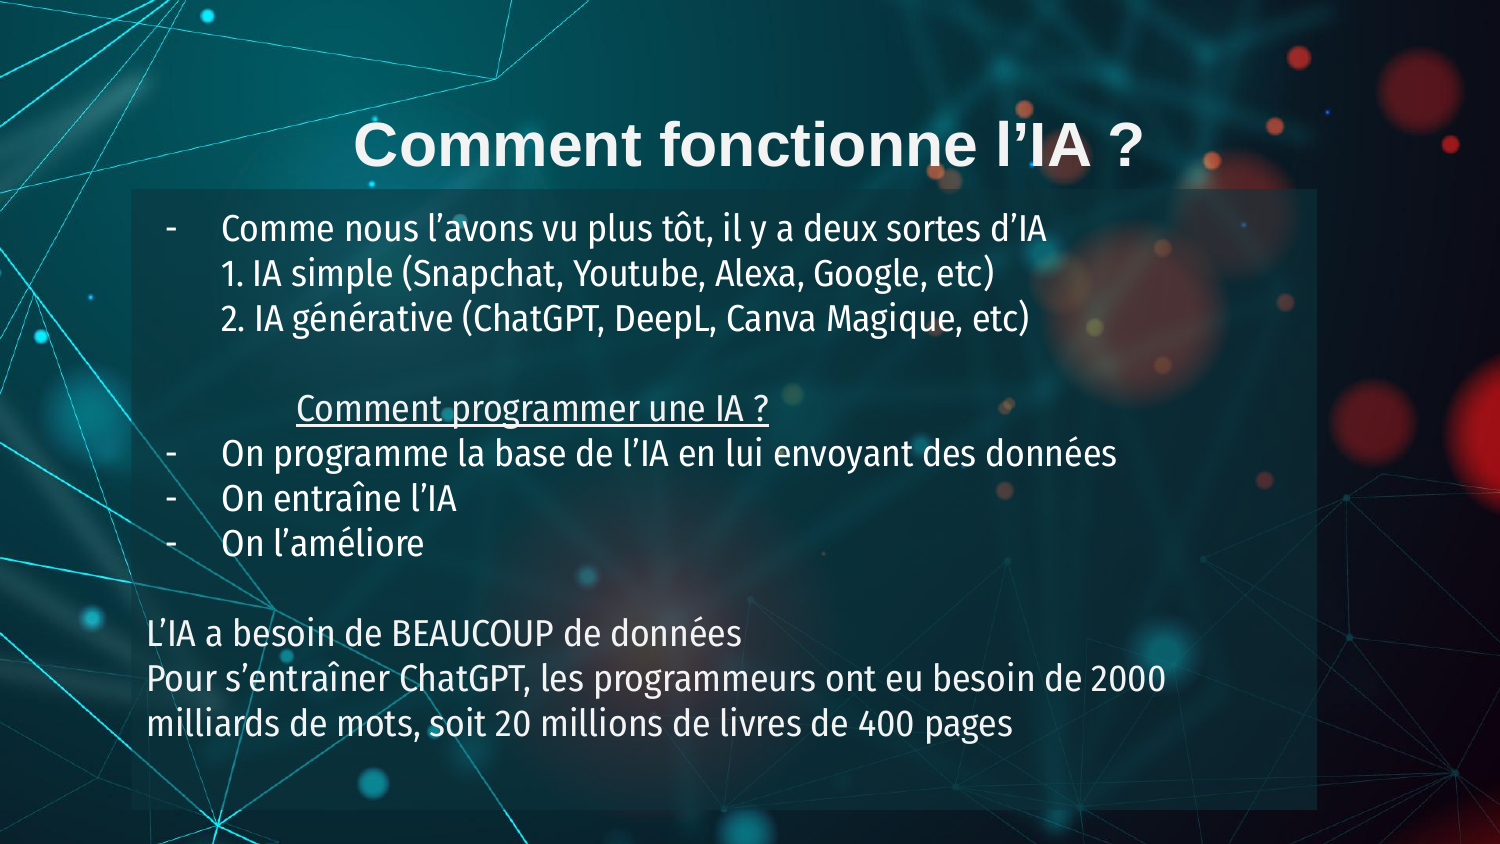

# Comment fonctionne l’IA ?
Comme nous l’avons vu plus tôt, il y a deux sortes d’IA
1. IA simple (Snapchat, Youtube, Alexa, Google, etc)
2. IA générative (ChatGPT, DeepL, Canva Magique, etc)

Comment programmer une IA ?
On programme la base de l’IA en lui envoyant des données
On entraîne l’IA
On l’améliore

L’IA a besoin de BEAUCOUP de données
Pour s’entraîner ChatGPT, les programmeurs ont eu besoin de 2000 milliards de mots, soit 20 millions de livres de 400 pages